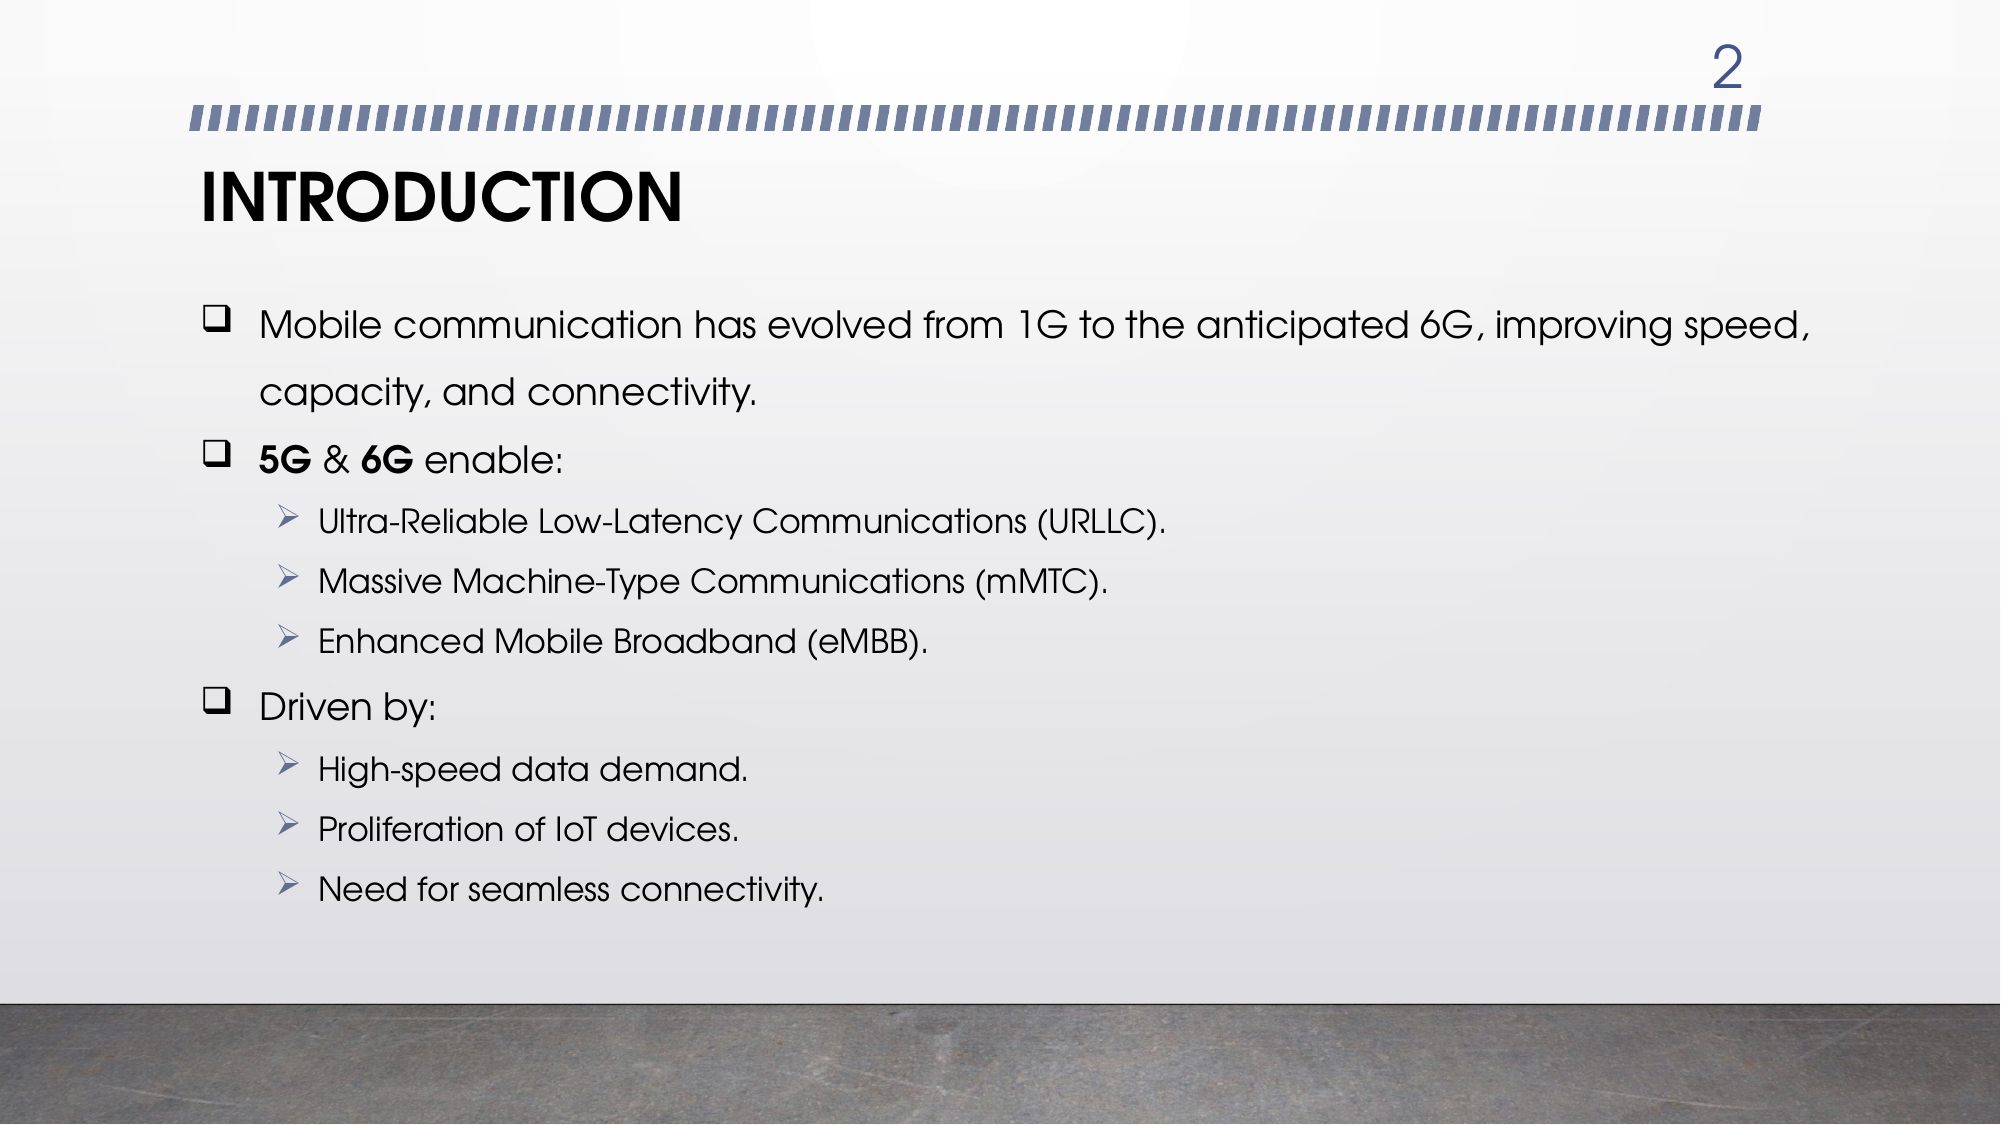

2
# INTRODUCTION
Mobile communication has evolved from 1G to the anticipated 6G, improving speed, capacity, and connectivity.
5G & 6G enable:
Ultra-Reliable Low-Latency Communications (URLLC).
Massive Machine-Type Communications (mMTC).
Enhanced Mobile Broadband (eMBB).
Driven by:
High-speed data demand.
Proliferation of IoT devices.
Need for seamless connectivity.